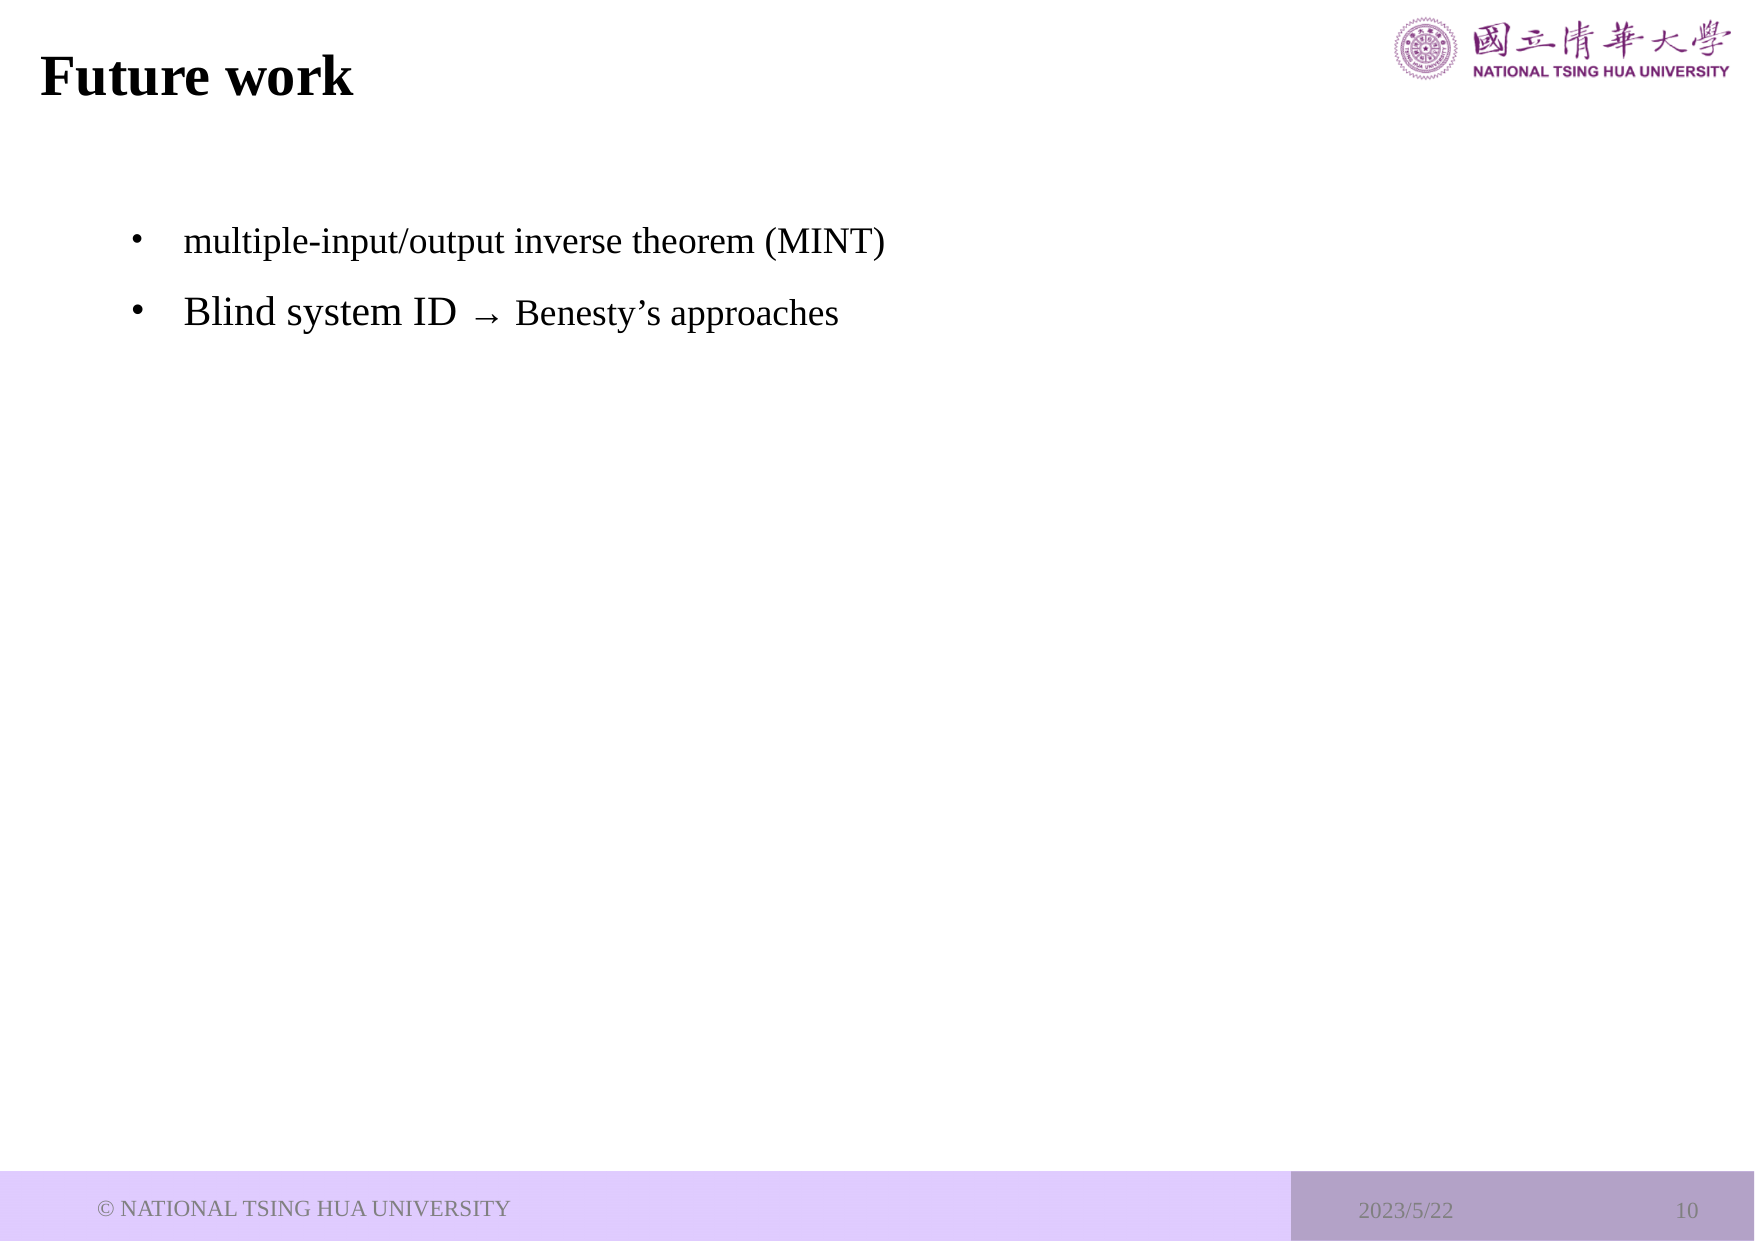

# Future work
multiple-input/output inverse theorem (MINT)
Blind system ID → Benesty’s approaches

© NATIONAL TSING HUA UNIVERSITY
2023/5/22
10